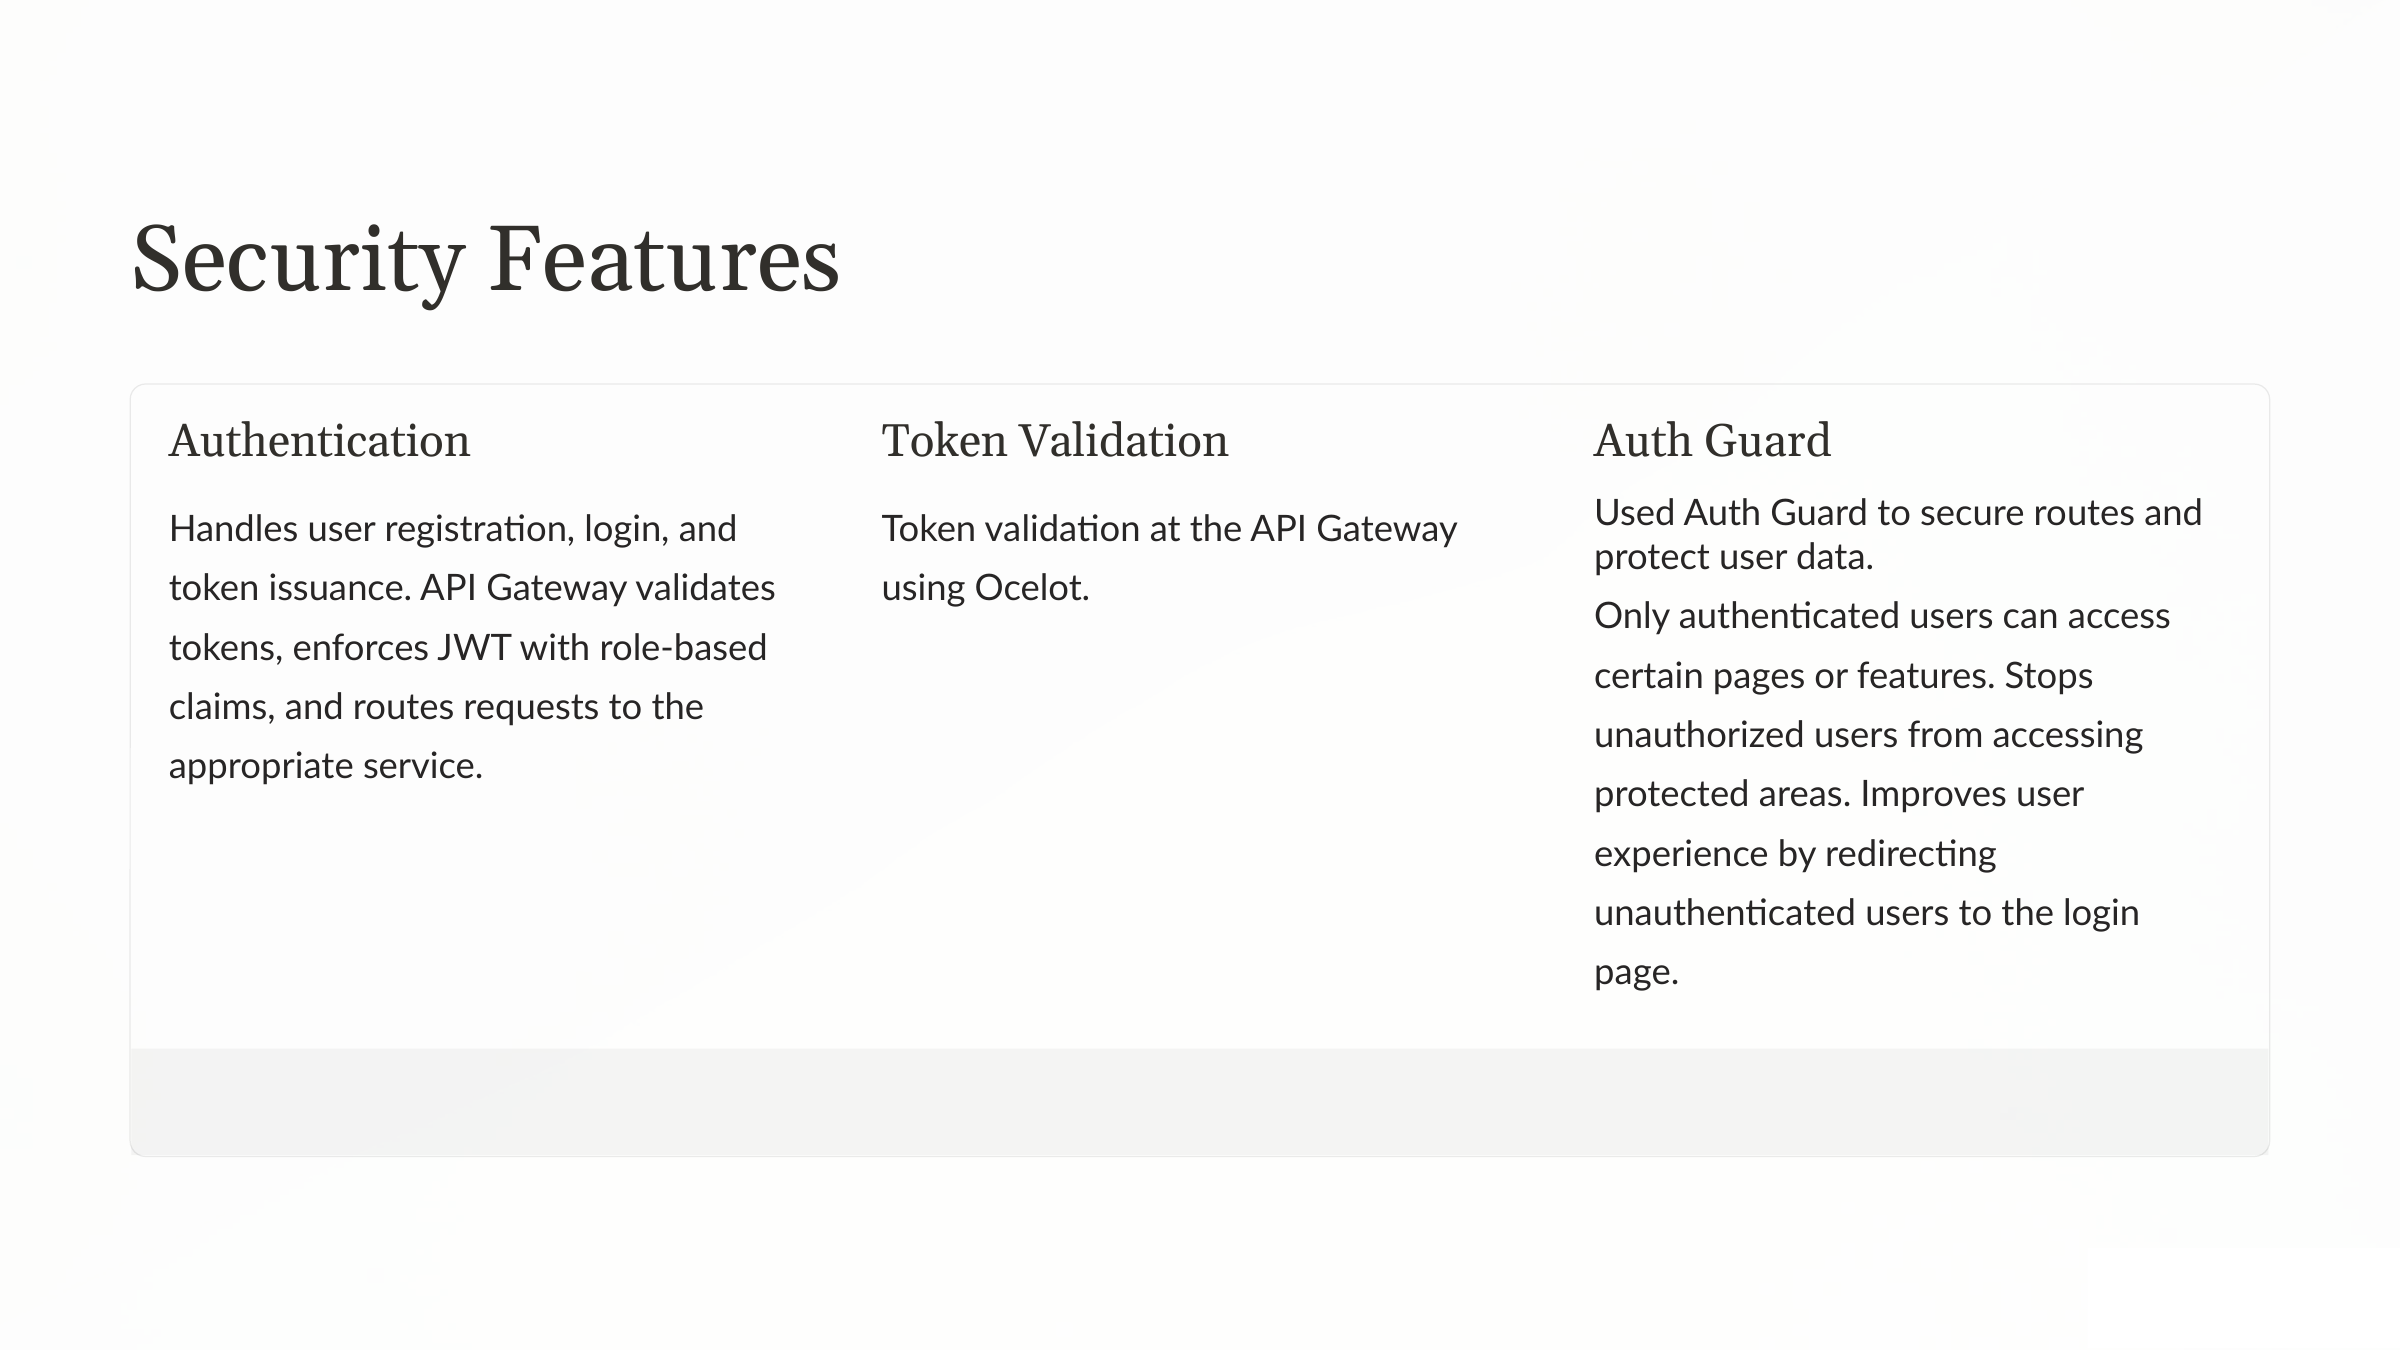

Security Features

Authentication
Token Validation
Auth Guard
Handles user registration, login, and token issuance. API Gateway validates tokens, enforces JWT with role-based claims, and routes requests to the appropriate service.
Token validation at the API Gateway using Ocelot.
Used Auth Guard to secure routes and protect user data.
Only authenticated users can access certain pages or features. Stops unauthorized users from accessing protected areas. Improves user experience by redirecting unauthenticated users to the login page.